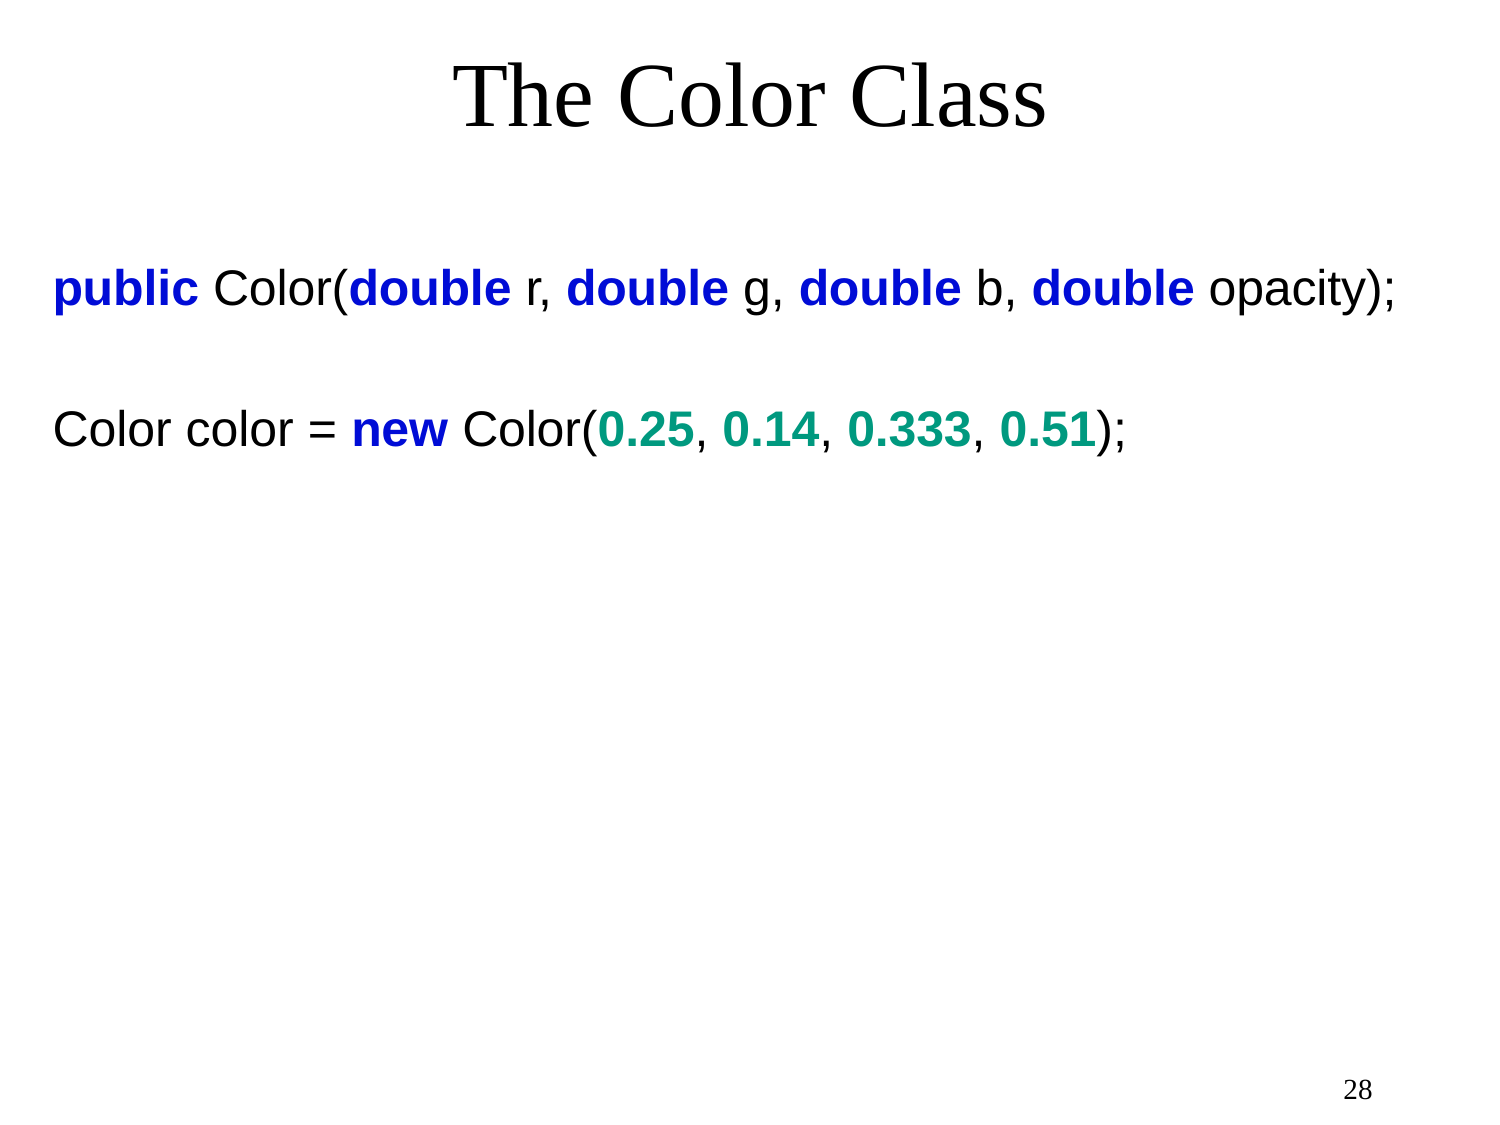

# The Color Class
public Color(double r, double g, double b, double opacity);

Color color = new Color(0.25, 0.14, 0.333, 0.51);
28